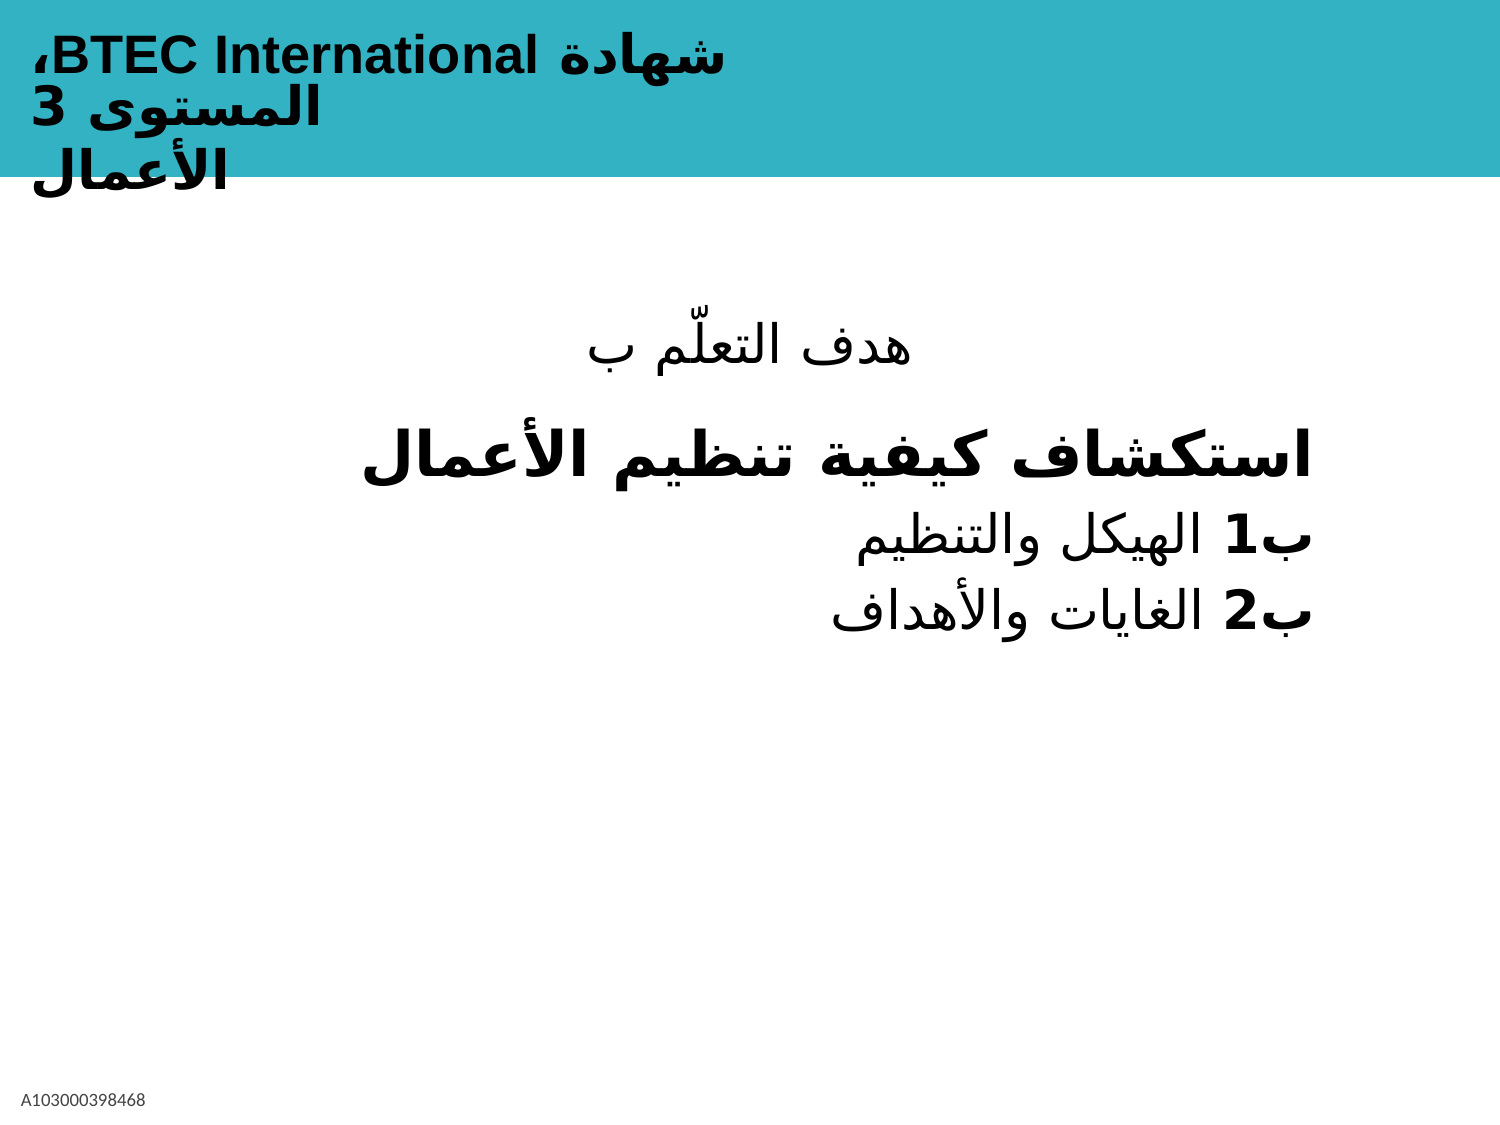

# هدف التعلّم ب
استكشاف كيفية تنظيم الأعمال
ب1 الهيكل والتنظيم
ب2 الغايات والأهداف

A103000398468